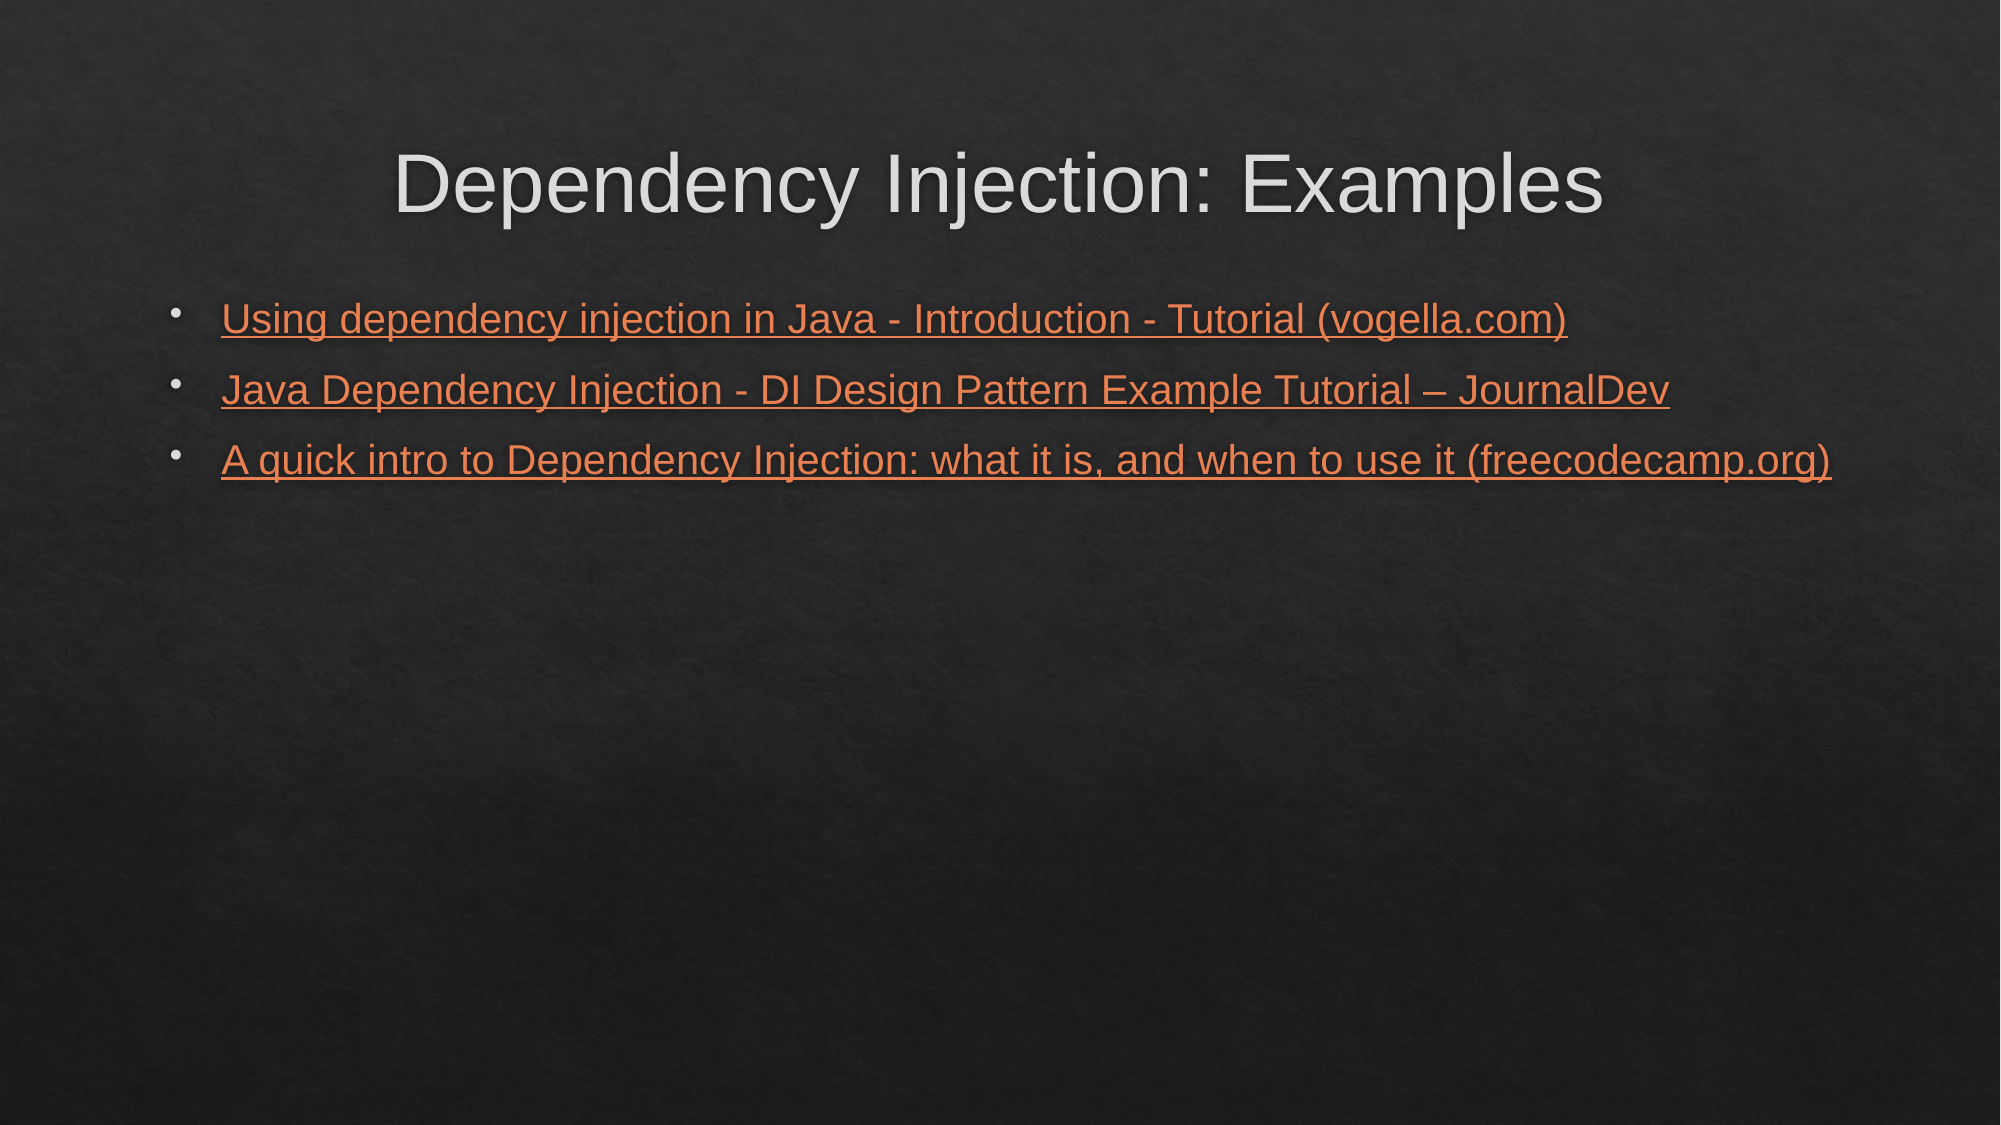

# Dependency Injection: Examples
Using dependency injection in Java - Introduction - Tutorial (vogella.com)
Java Dependency Injection - DI Design Pattern Example Tutorial – JournalDev
A quick intro to Dependency Injection: what it is, and when to use it (freecodecamp.org)